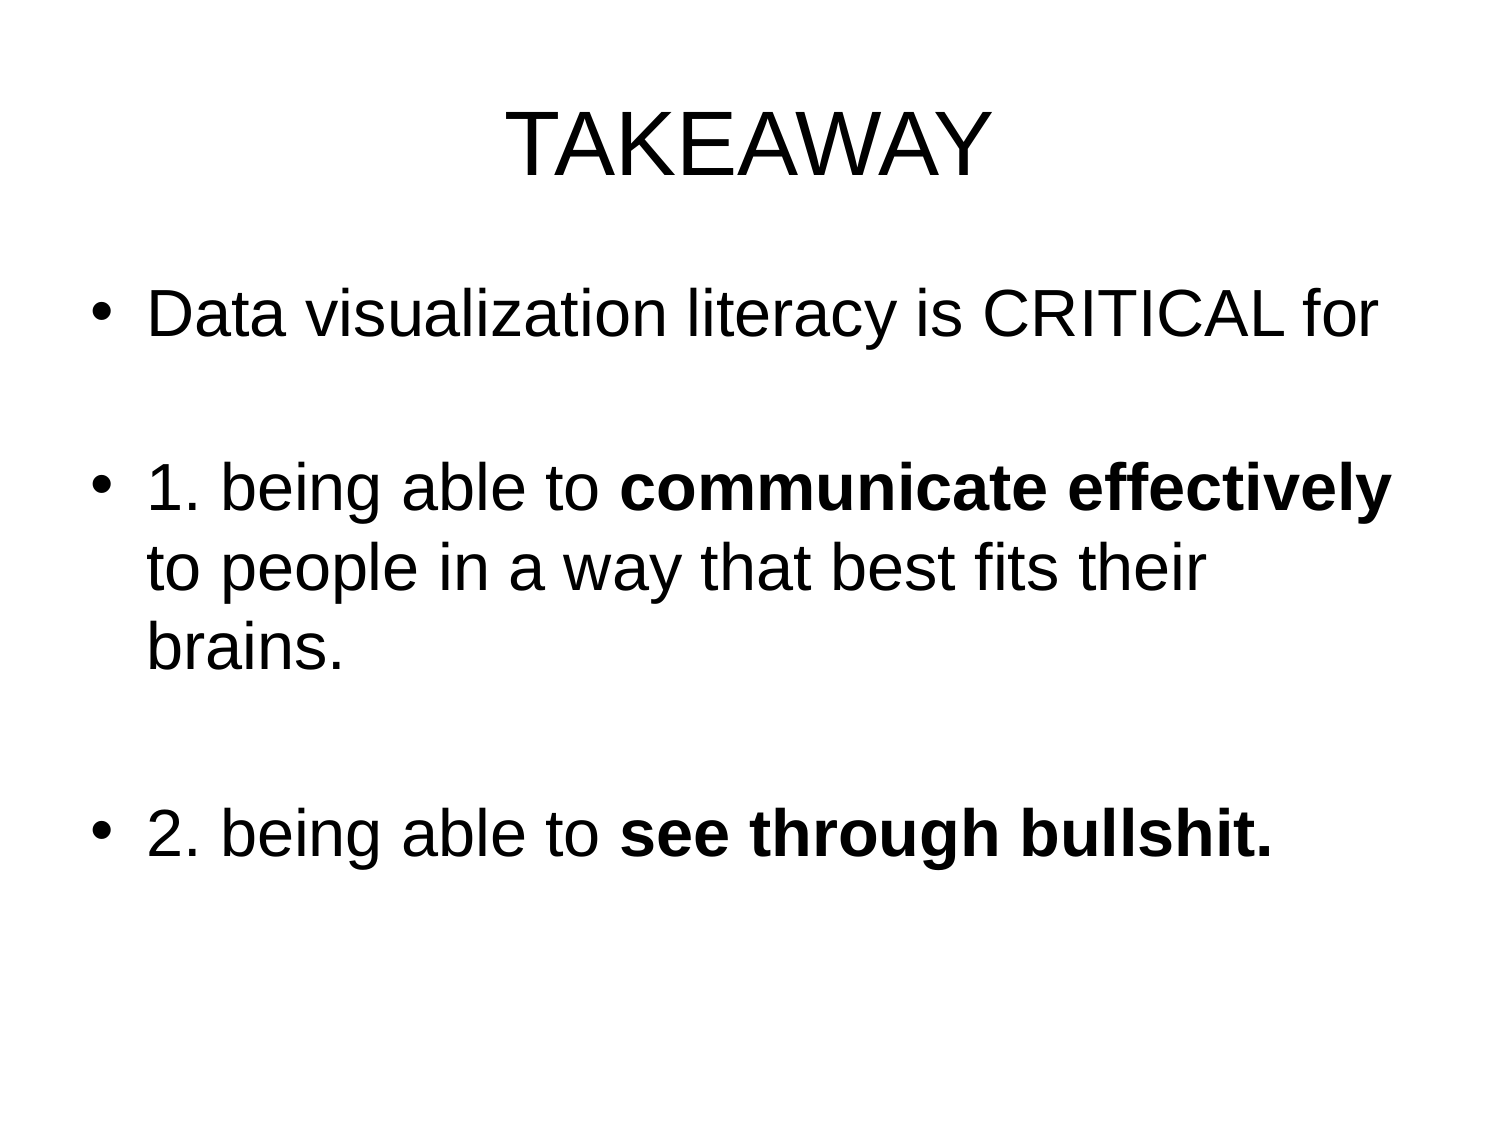

# TAKEAWAY
Data visualization literacy is CRITICAL for
1. being able to communicate effectively to people in a way that best fits their brains.

2. being able to see through bullshit.